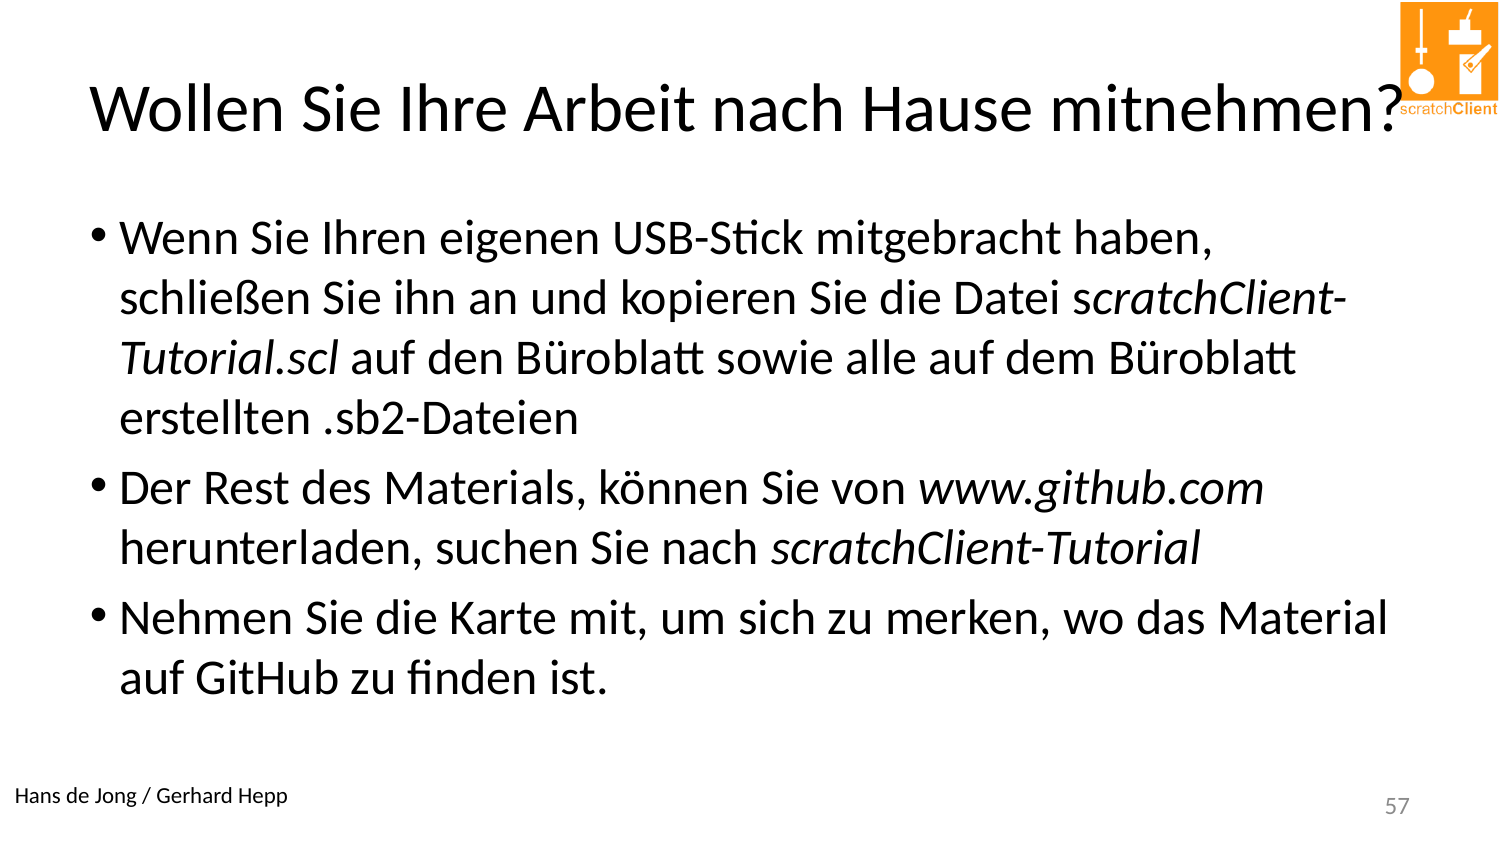

Wollen Sie Ihre Arbeit nach Hause mitnehmen?
Wenn Sie Ihren eigenen USB-Stick mitgebracht haben, schließen Sie ihn an und kopieren Sie die Datei scratchClient- Tutorial.scl auf den Büroblatt sowie alle auf dem Büroblatt erstellten .sb2-Dateien
Der Rest des Materials, können Sie von www.github.com herunterladen, suchen Sie nach scratchClient-Tutorial
Nehmen Sie die Karte mit, um sich zu merken, wo das Material auf GitHub zu finden ist.
57